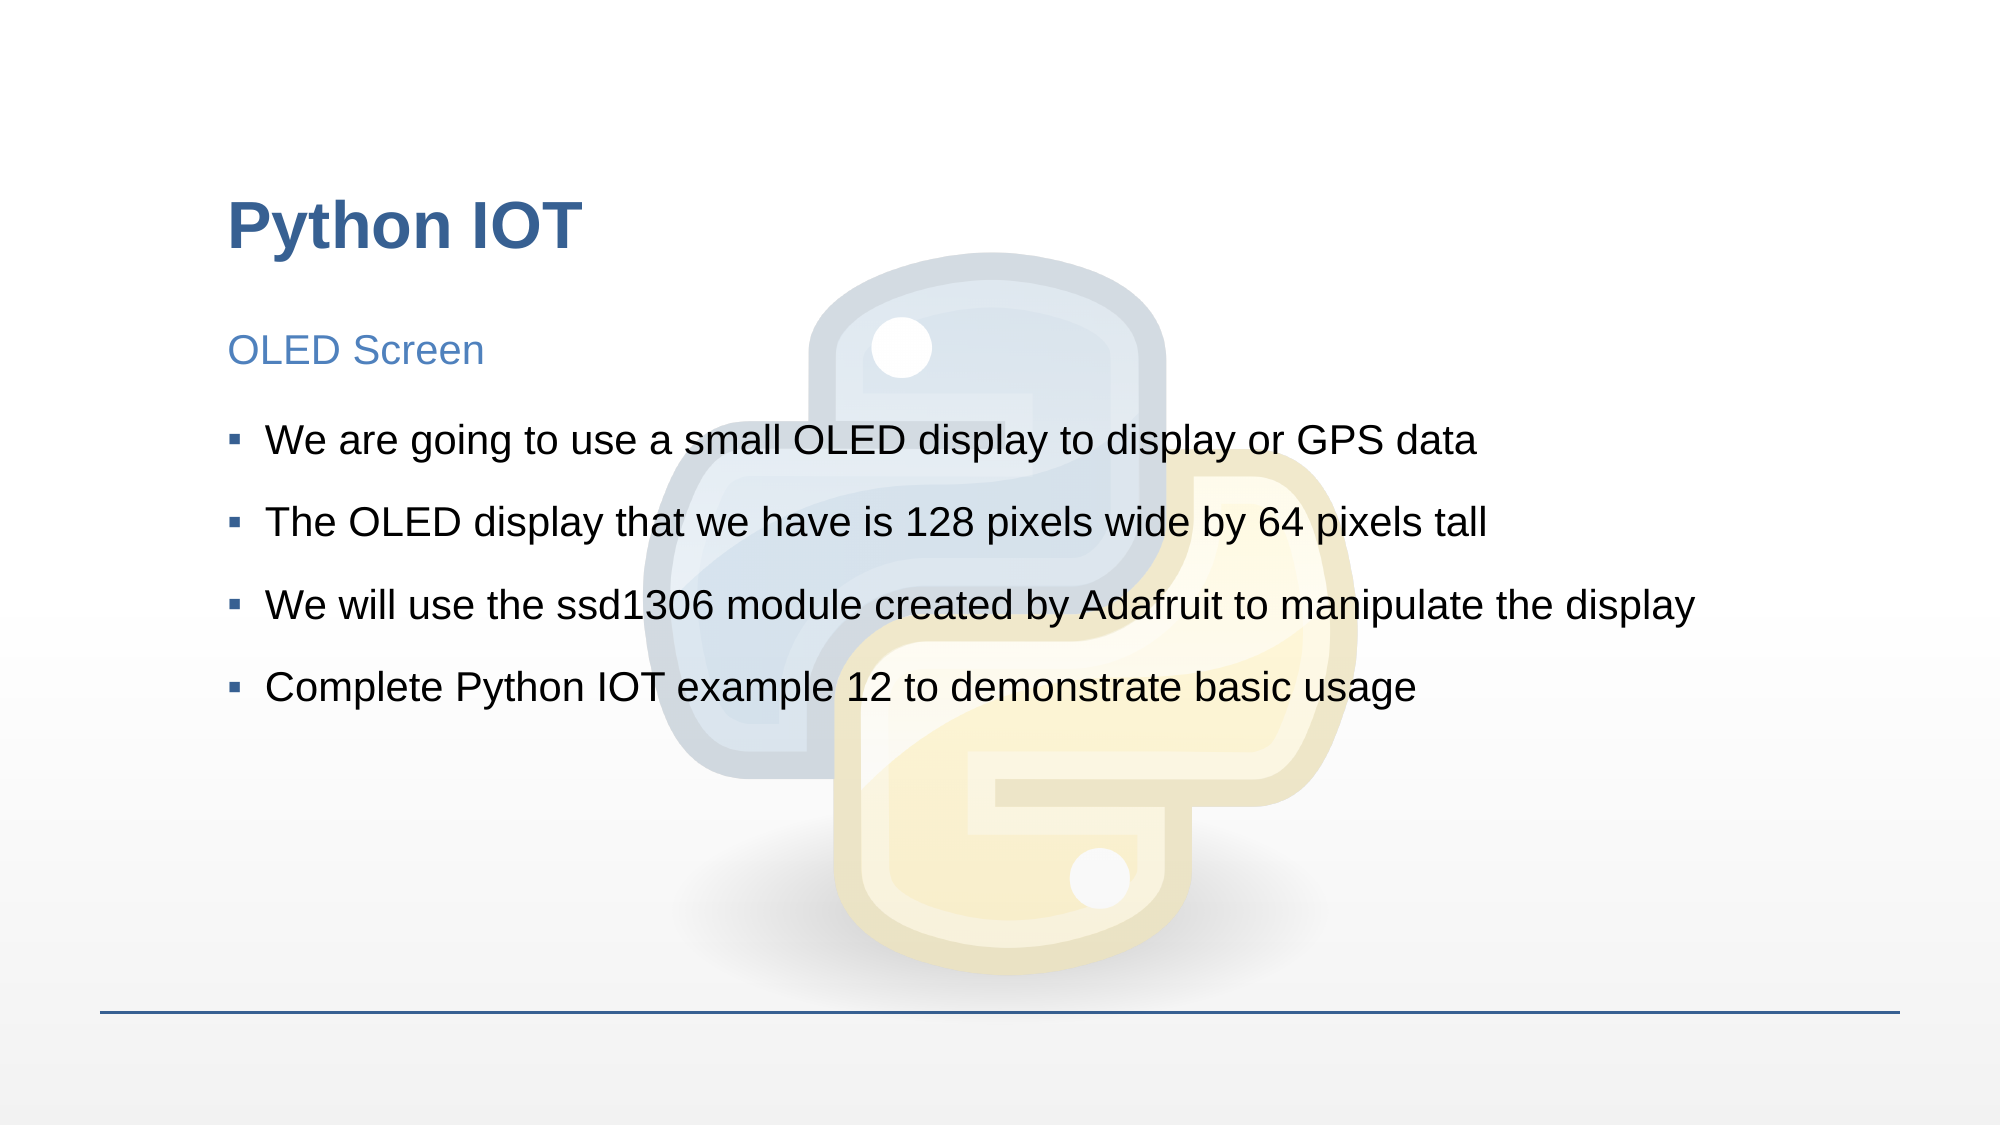

# Python IOT
OLED Screen
We are going to use a small OLED display to display or GPS data
The OLED display that we have is 128 pixels wide by 64 pixels tall
We will use the ssd1306 module created by Adafruit to manipulate the display
Complete Python IOT example 12 to demonstrate basic usage